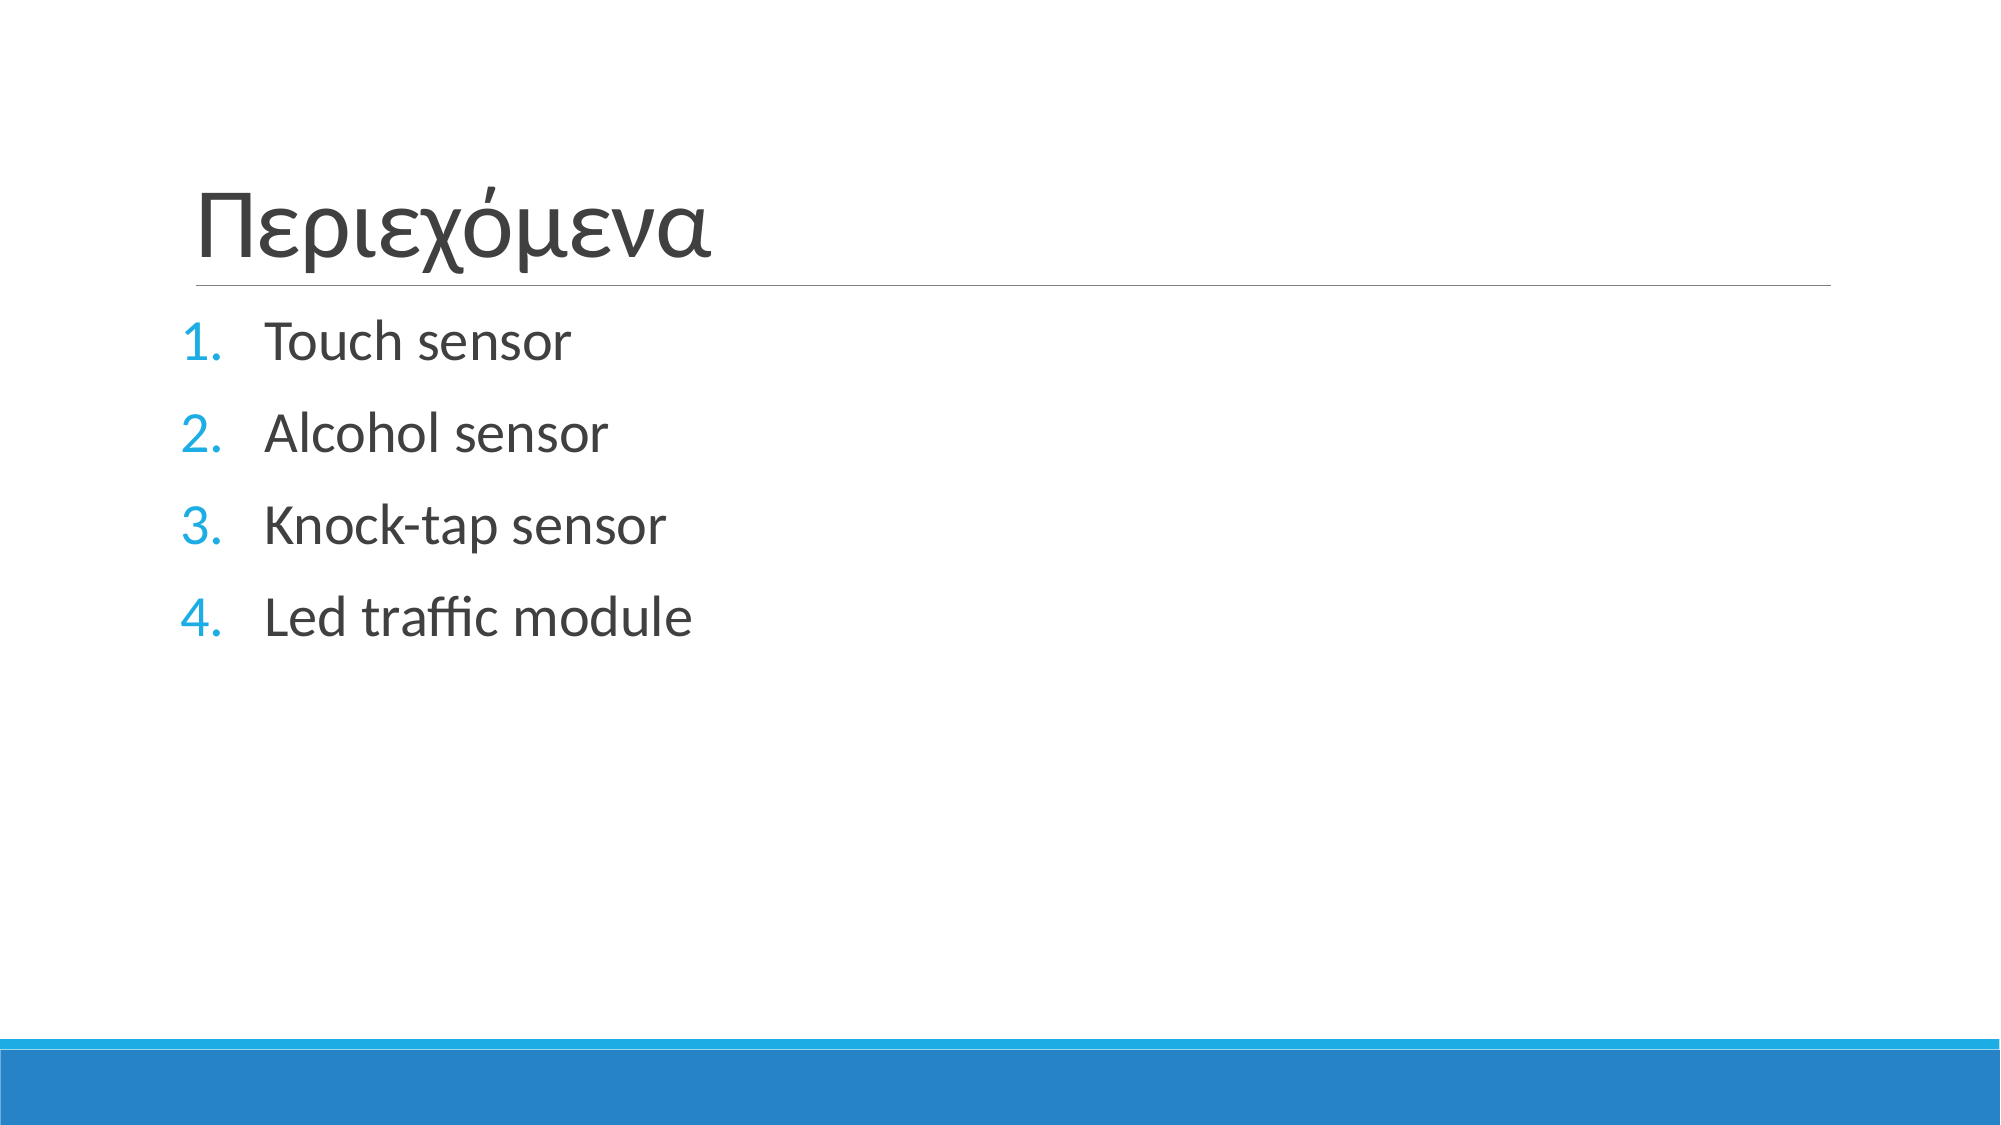

# Περιεχόμενα
Touch sensor
Alcohol sensor
Knock-tap sensor
Led traffic module